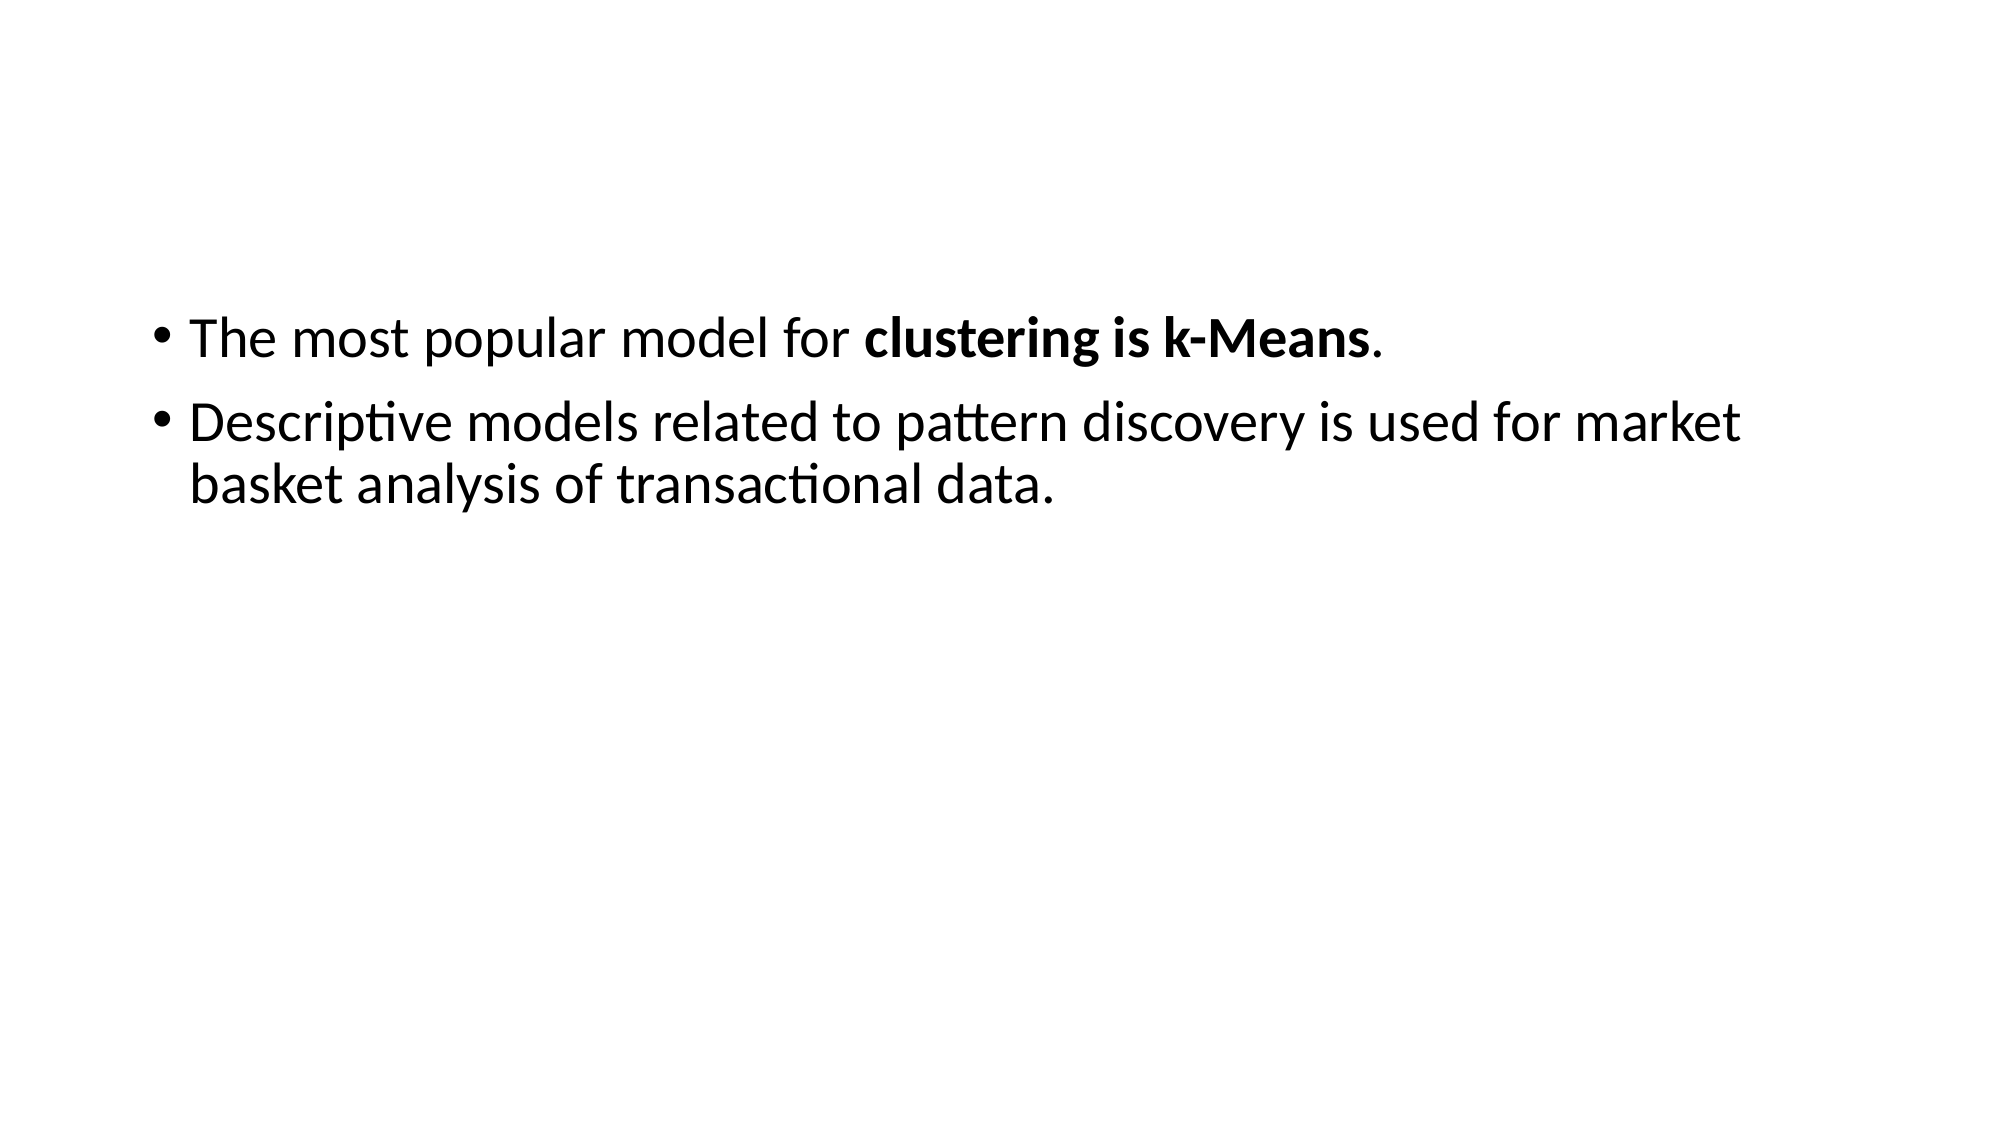

#
The most popular model for clustering is k-Means.
Descriptive models related to pattern discovery is used for market basket analysis of transactional data.